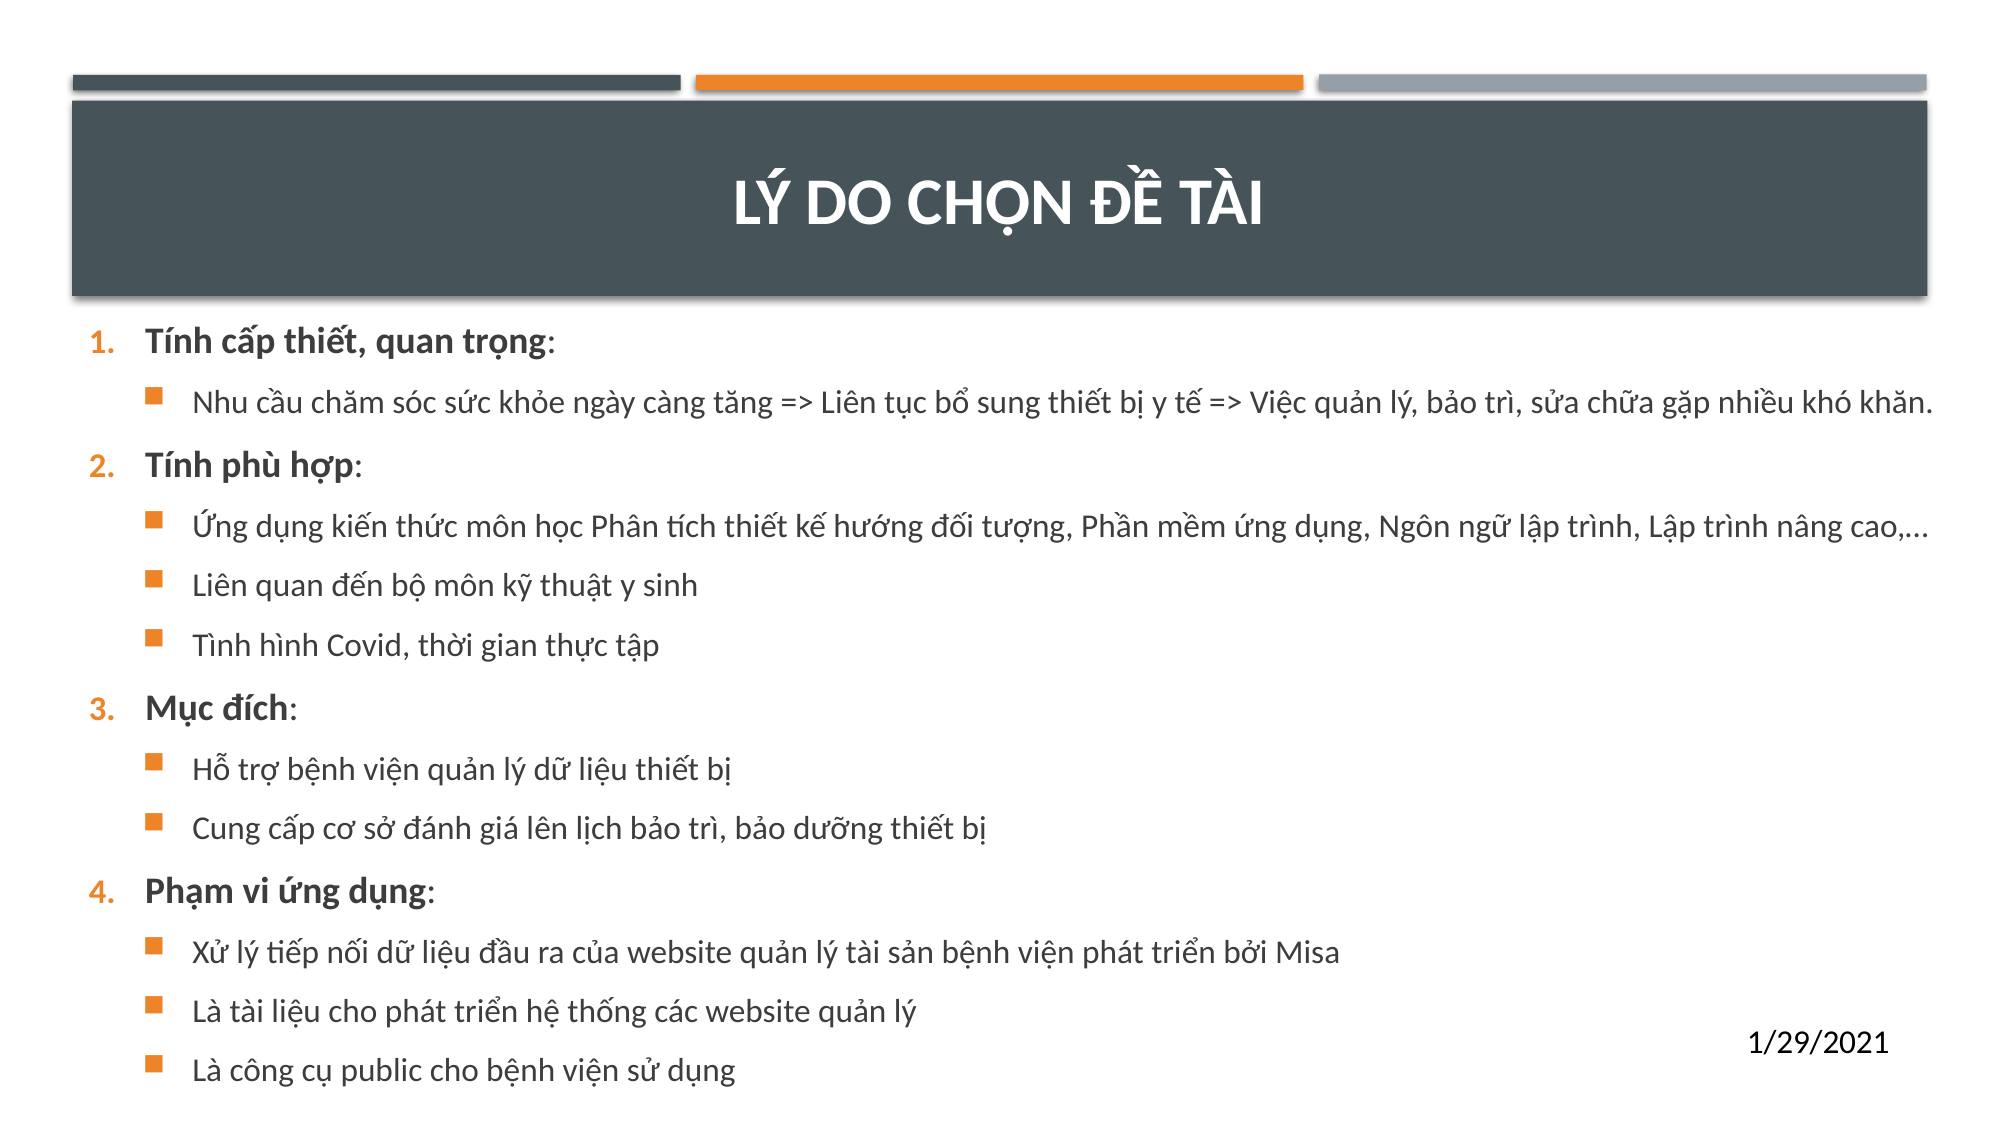

# LÝ DO CHỌN ĐỀ TÀI
Tính cấp thiết, quan trọng:
Nhu cầu chăm sóc sức khỏe ngày càng tăng => Liên tục bổ sung thiết bị y tế => Việc quản lý, bảo trì, sửa chữa gặp nhiều khó khăn.
Tính phù hợp:
Ứng dụng kiến thức môn học Phân tích thiết kế hướng đối tượng, Phần mềm ứng dụng, Ngôn ngữ lập trình, Lập trình nâng cao,…
Liên quan đến bộ môn kỹ thuật y sinh
Tình hình Covid, thời gian thực tập
Mục đích:
Hỗ trợ bệnh viện quản lý dữ liệu thiết bị
Cung cấp cơ sở đánh giá lên lịch bảo trì, bảo dưỡng thiết bị
Phạm vi ứng dụng:
Xử lý tiếp nối dữ liệu đầu ra của website quản lý tài sản bệnh viện phát triển bởi Misa
Là tài liệu cho phát triển hệ thống các website quản lý
Là công cụ public cho bệnh viện sử dụng
1/29/2021